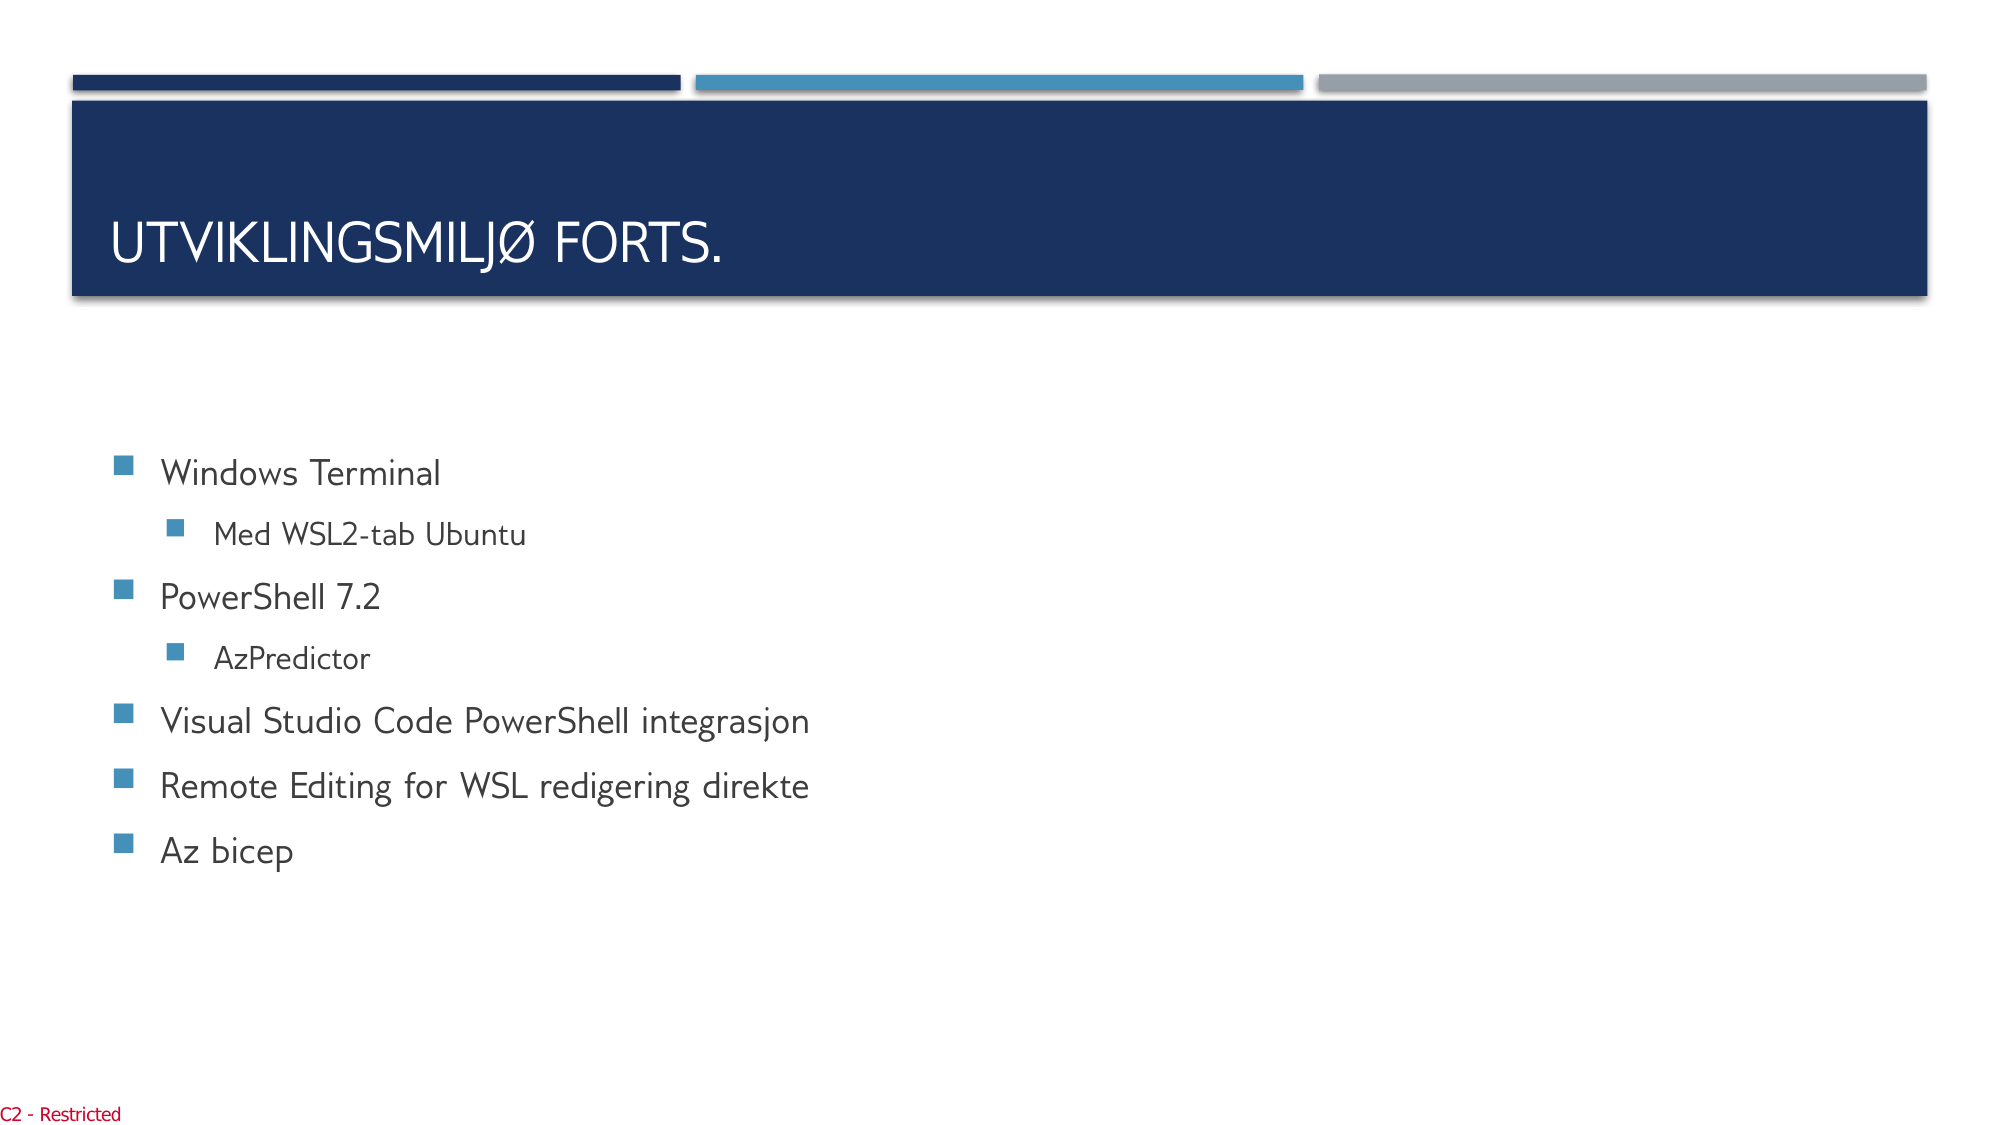

# Utviklingsmiljø forts.
Windows Terminal
Med WSL2-tab Ubuntu
PowerShell 7.2
AzPredictor
Visual Studio Code PowerShell integrasjon
Remote Editing for WSL redigering direkte
Az bicep